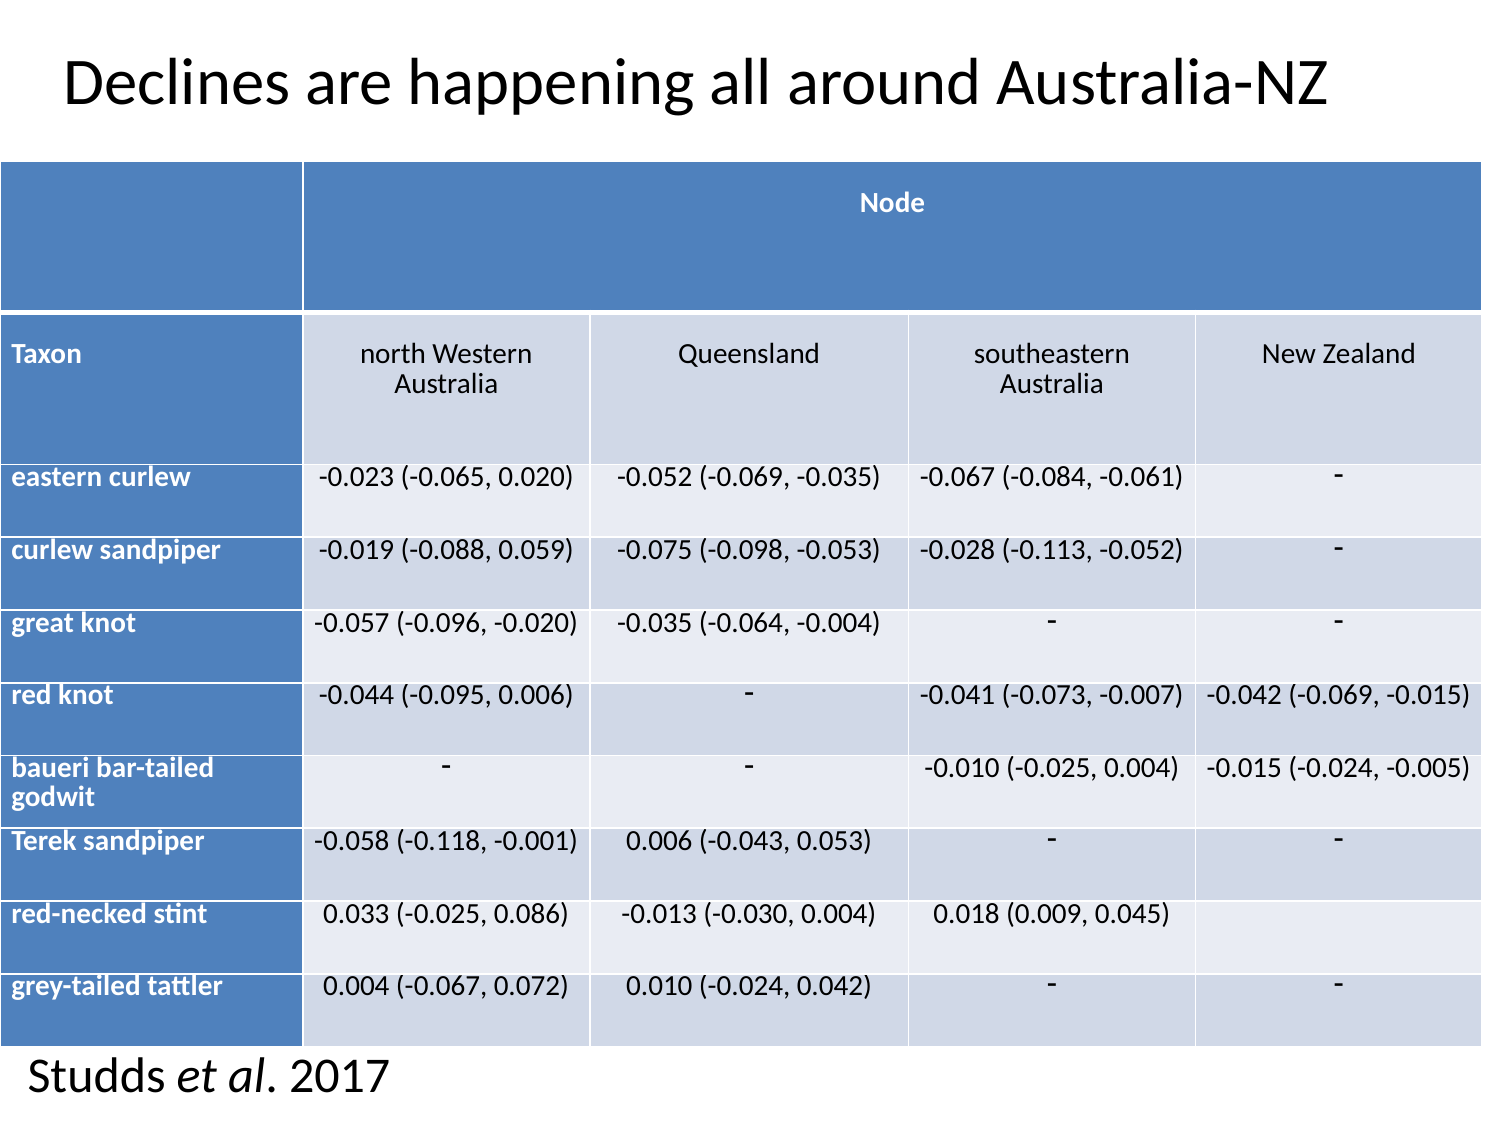

Declines are happening all around Australia-NZ
|  | Node |  |  |  |
| --- | --- | --- | --- | --- |
| Taxon | north Western Australia | Queensland | southeastern Australia | New Zealand |
| eastern curlew | -0.023 (-0.065, 0.020) | -0.052 (-0.069, -0.035) | -0.067 (-0.084, -0.061) | − |
| curlew sandpiper | -0.019 (-0.088, 0.059) | -0.075 (-0.098, -0.053) | -0.028 (-0.113, -0.052) | − |
| great knot | -0.057 (-0.096, -0.020) | -0.035 (-0.064, -0.004) | − | − |
| red knot | -0.044 (-0.095, 0.006) | − | -0.041 (-0.073, -0.007) | -0.042 (-0.069, -0.015) |
| baueri bar-tailed godwit | − | − | -0.010 (-0.025, 0.004) | -0.015 (-0.024, -0.005) |
| Terek sandpiper | -0.058 (-0.118, -0.001) | 0.006 (-0.043, 0.053) | − | − |
| red-necked stint | 0.033 (-0.025, 0.086) | -0.013 (-0.030, 0.004) | 0.018 (0.009, 0.045) |  |
| grey-tailed tattler | 0.004 (-0.067, 0.072) | 0.010 (-0.024, 0.042) | − | − |
Studds et al. 2017